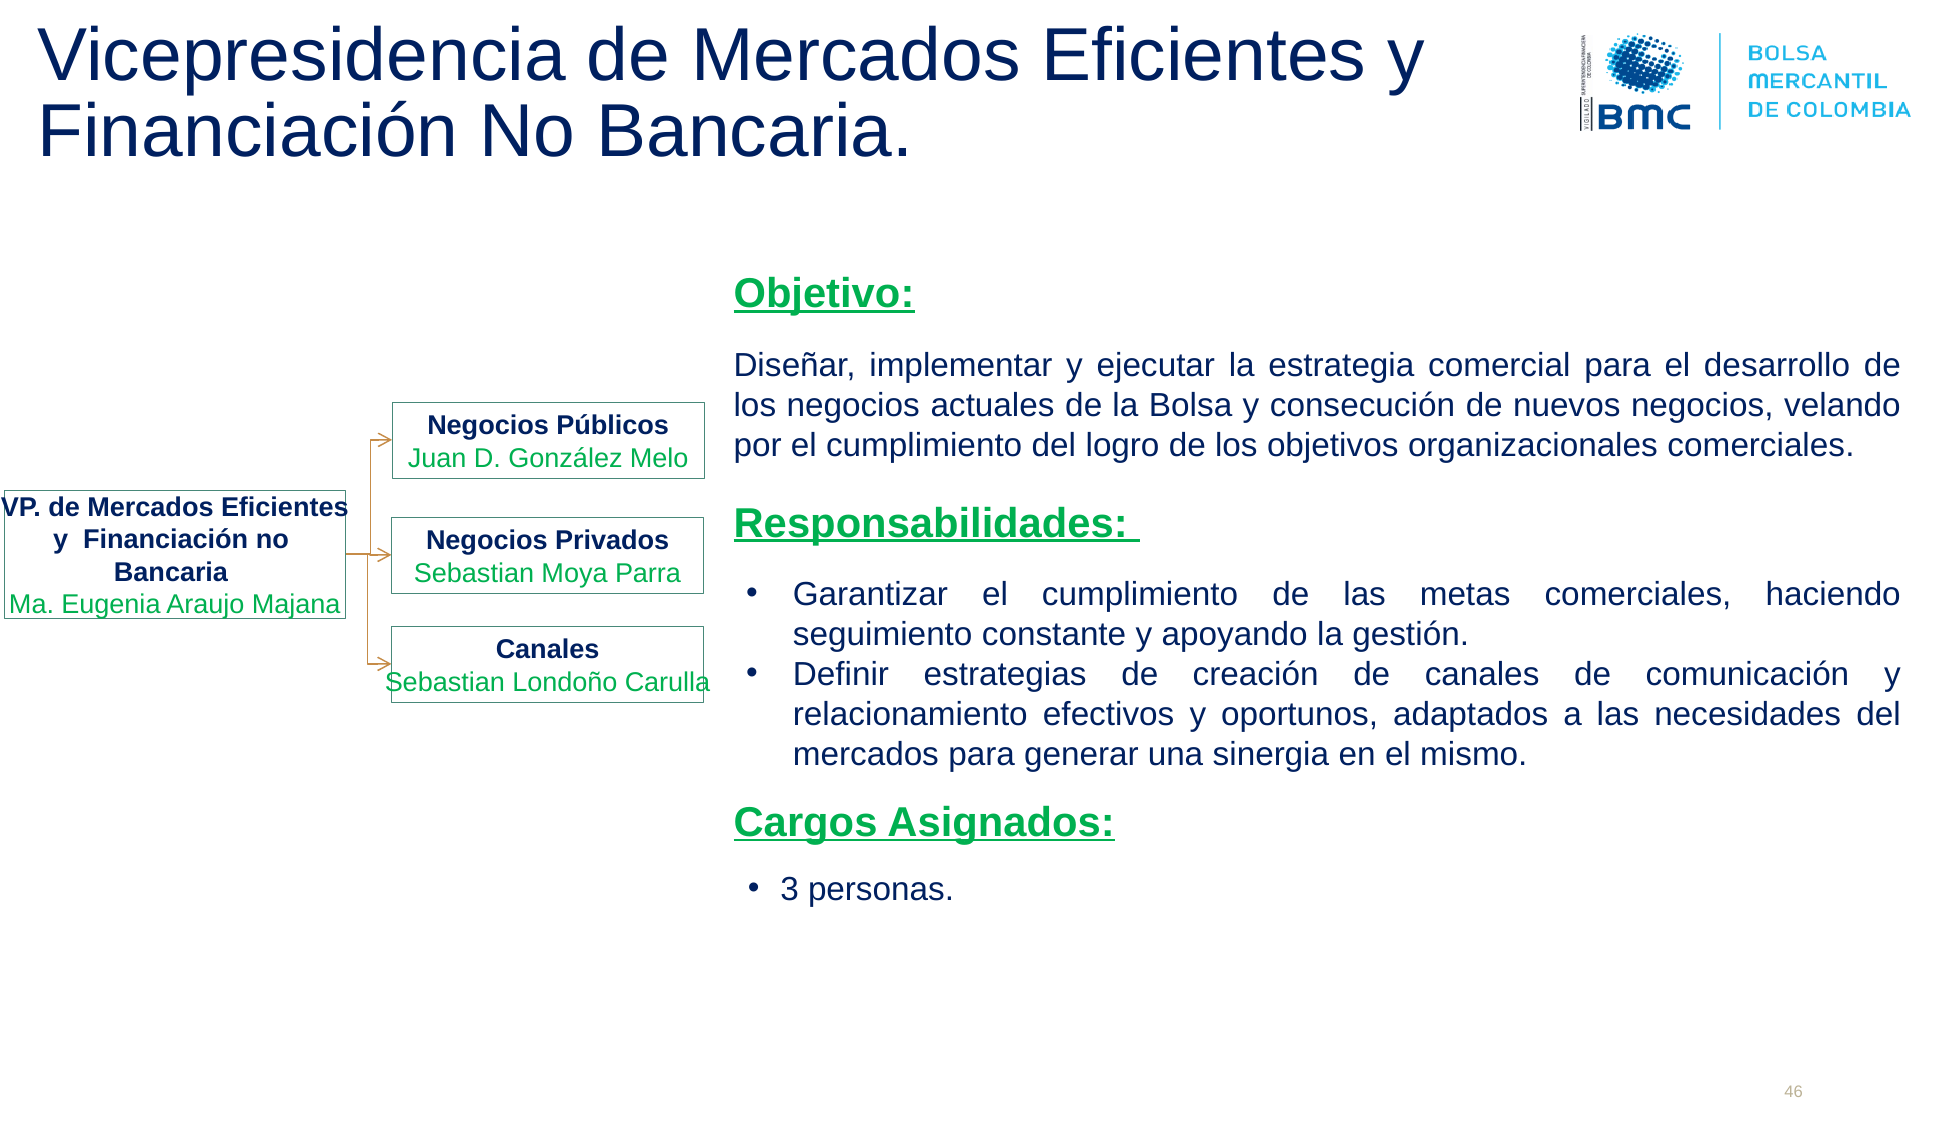

Vicepresidencia de Mercados Eficientes y
Financiación No Bancaria.
Objetivo:

Diseñar, implementar y ejecutar la estrategia comercial para el desarrollo de los negocios actuales de la Bolsa y consecución de nuevos negocios, velando por el cumplimiento del logro de los objetivos organizacionales comerciales.

Responsabilidades:

Garantizar el cumplimiento de las metas comerciales, haciendo seguimiento constante y apoyando la gestión.
Definir estrategias de creación de canales de comunicación y relacionamiento efectivos y oportunos, adaptados a las necesidades del mercados para generar una sinergia en el mismo.

Cargos Asignados:

3 personas.
Negocios Públicos
Juan D. González Melo
VP. de Mercados Eficientes
y  Financiación no
Bancaria
Ma. Eugenia Araujo Majana
Negocios Privados
Sebastian Moya Parra
Canales
Sebastian Londoño Carulla